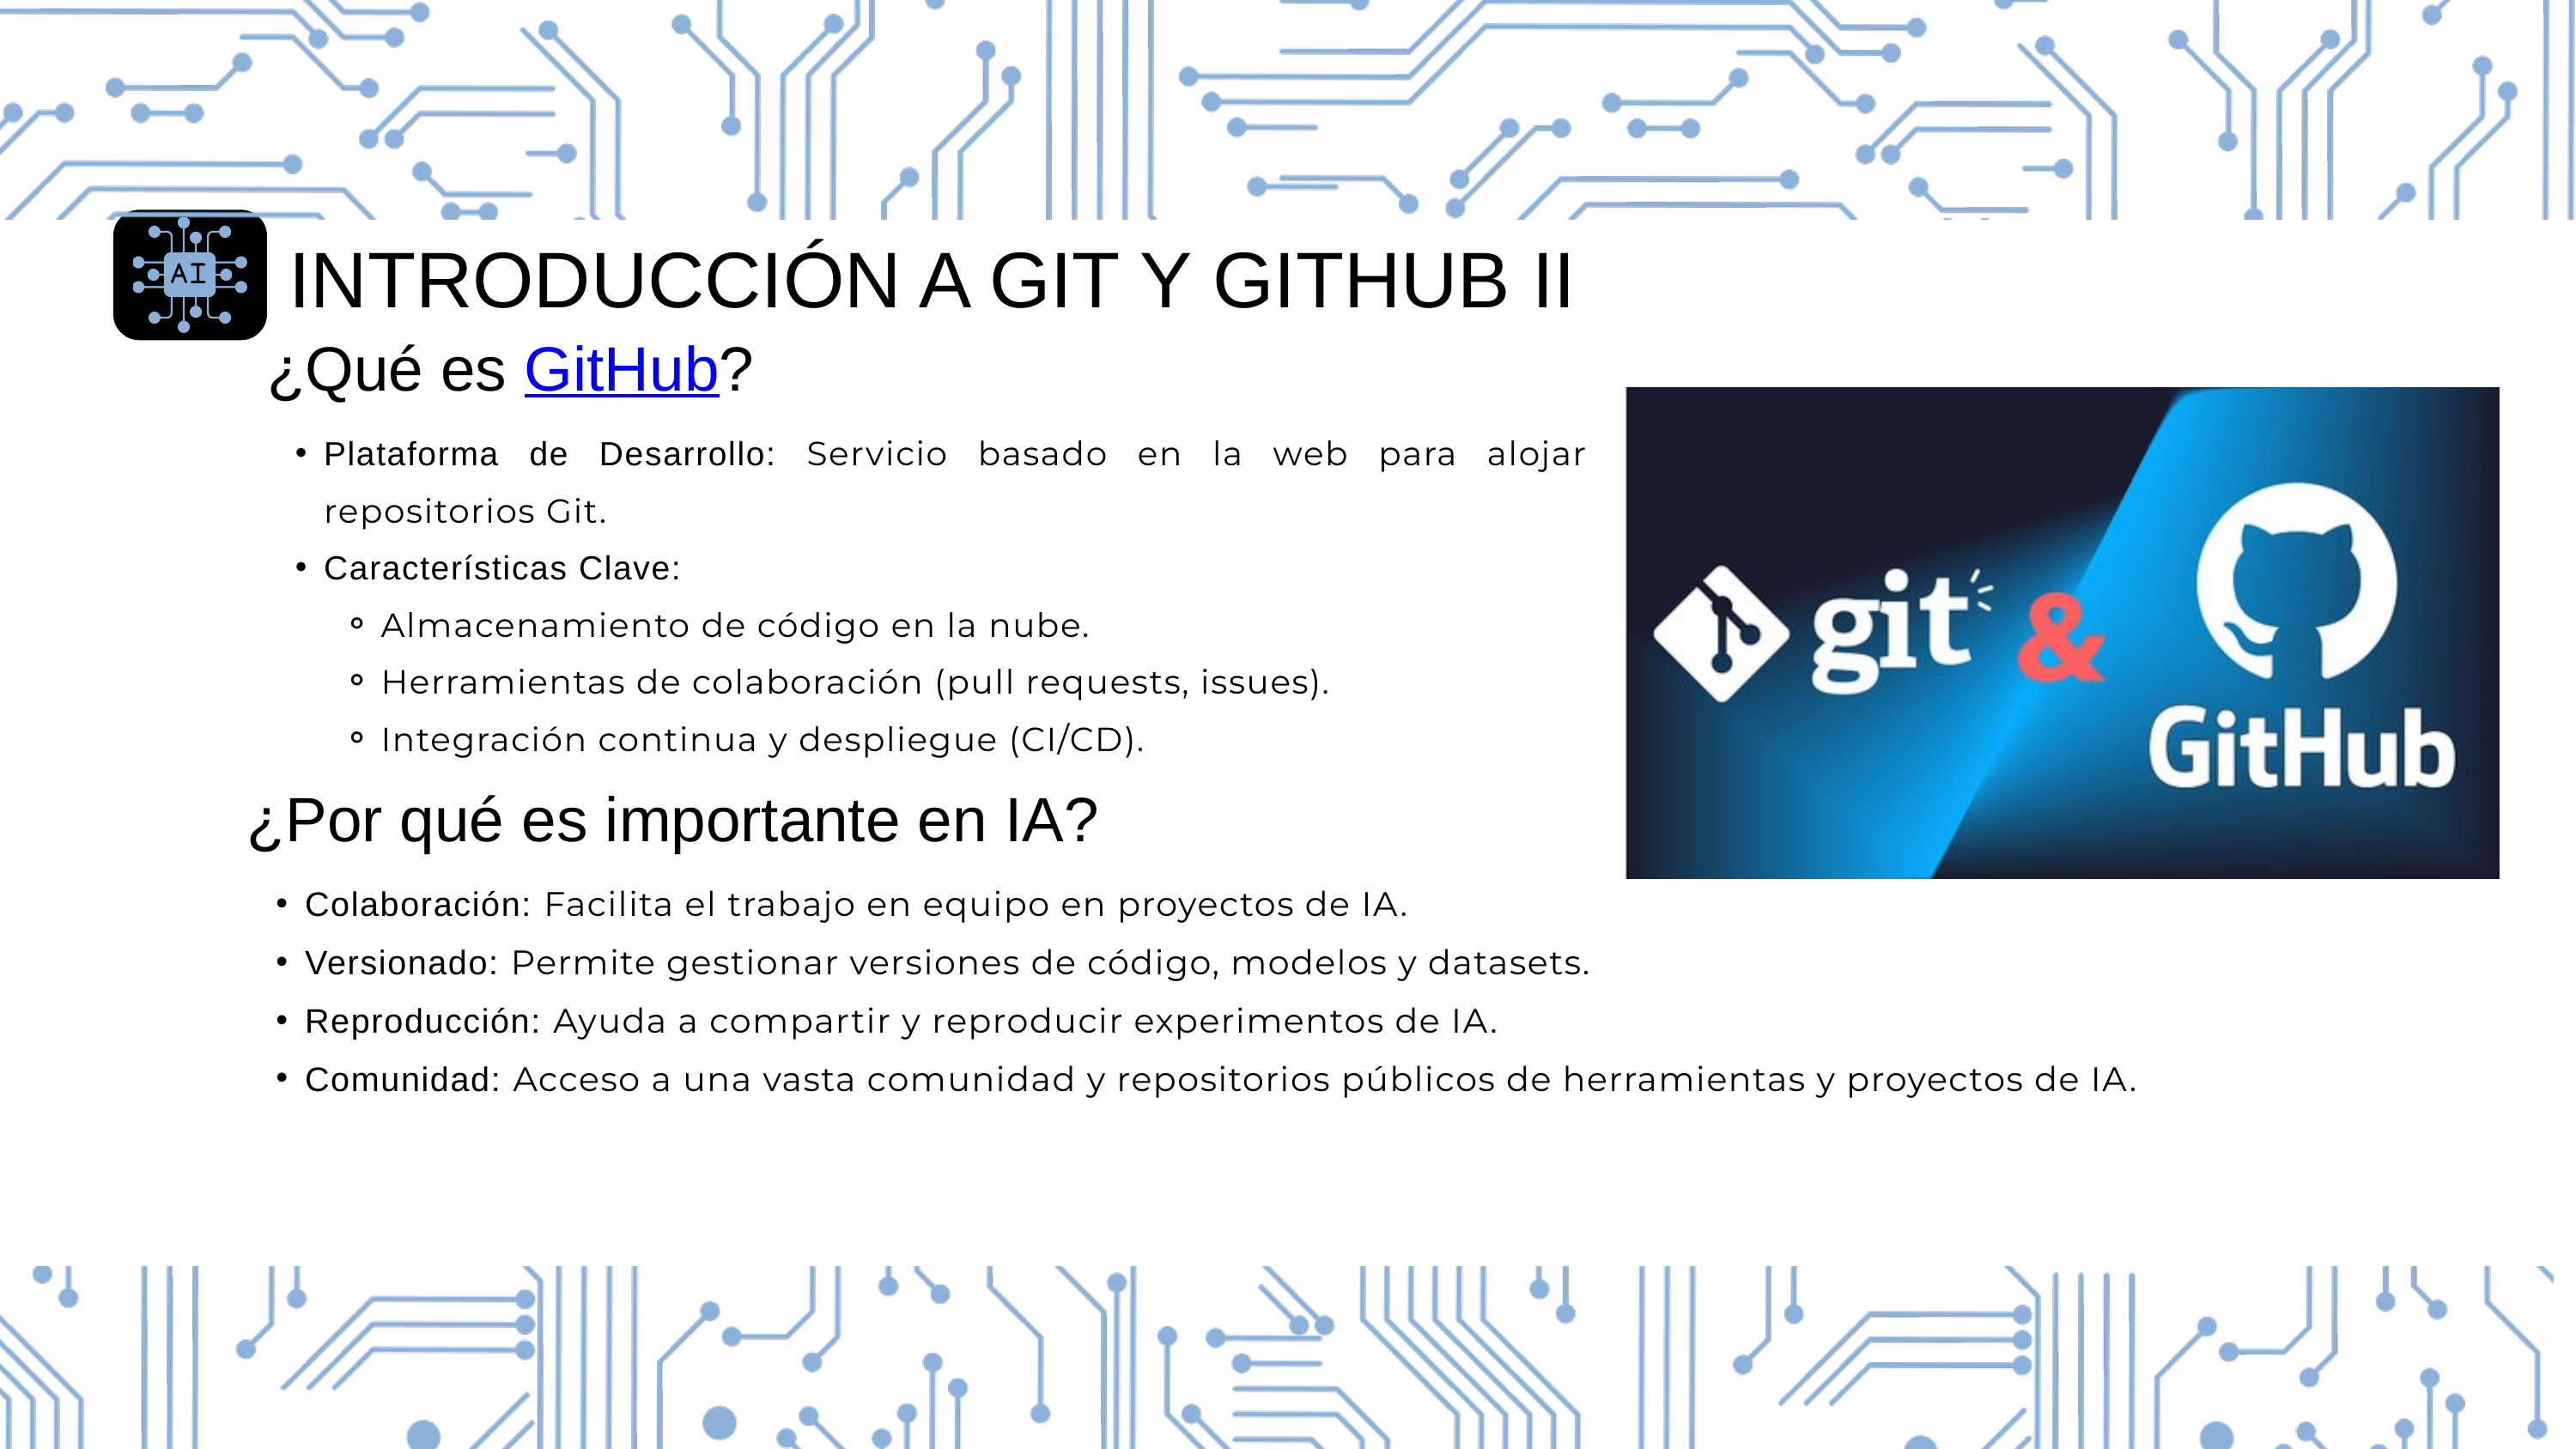

INTRODUCCIÓN A GIT Y GITHUB II

¿Qué es GitHub?

Plataforma de Desarrollo: Servicio basado en la web para alojar repositorios Git.
Características Clave:
Almacenamiento de código en la nube.
Herramientas de colaboración (pull requests, issues).
Integración continua y despliegue (CI/CD).
¿Por qué es importante en IA?
Colaboración: Facilita el trabajo en equipo en proyectos de IA.
Versionado: Permite gestionar versiones de código, modelos y datasets.
Reproducción: Ayuda a compartir y reproducir experimentos de IA.
Comunidad: Acceso a una vasta comunidad y repositorios públicos de herramientas y proyectos de IA.